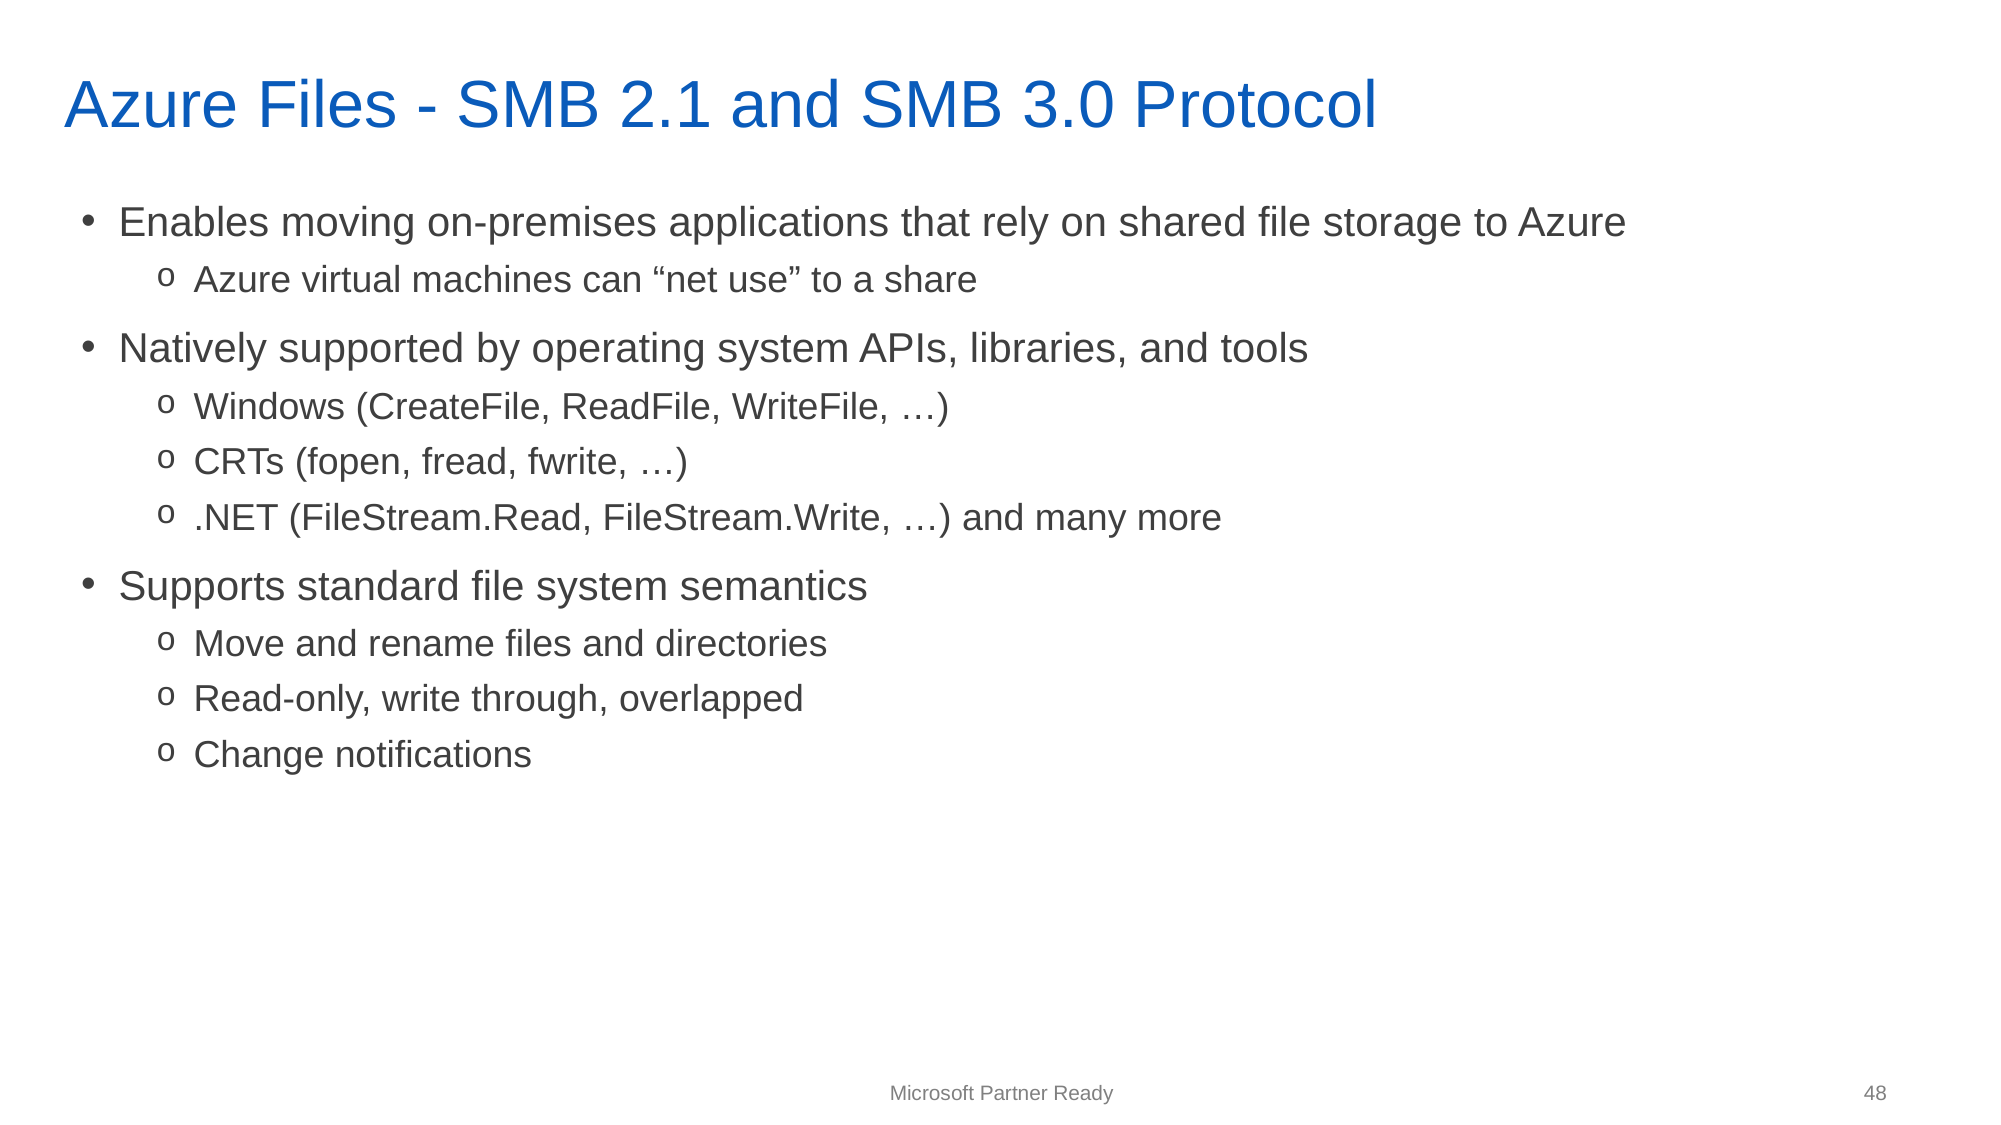

# Azure Files - SMB 2.1 and SMB 3.0 Protocol
Enables moving on-premises applications that rely on shared file storage to Azure
Azure virtual machines can “net use” to a share
Natively supported by operating system APIs, libraries, and tools
Windows (CreateFile, ReadFile, WriteFile, …)
CRTs (fopen, fread, fwrite, …)
.NET (FileStream.Read, FileStream.Write, …) and many more
Supports standard file system semantics
Move and rename files and directories
Read-only, write through, overlapped
Change notifications

48